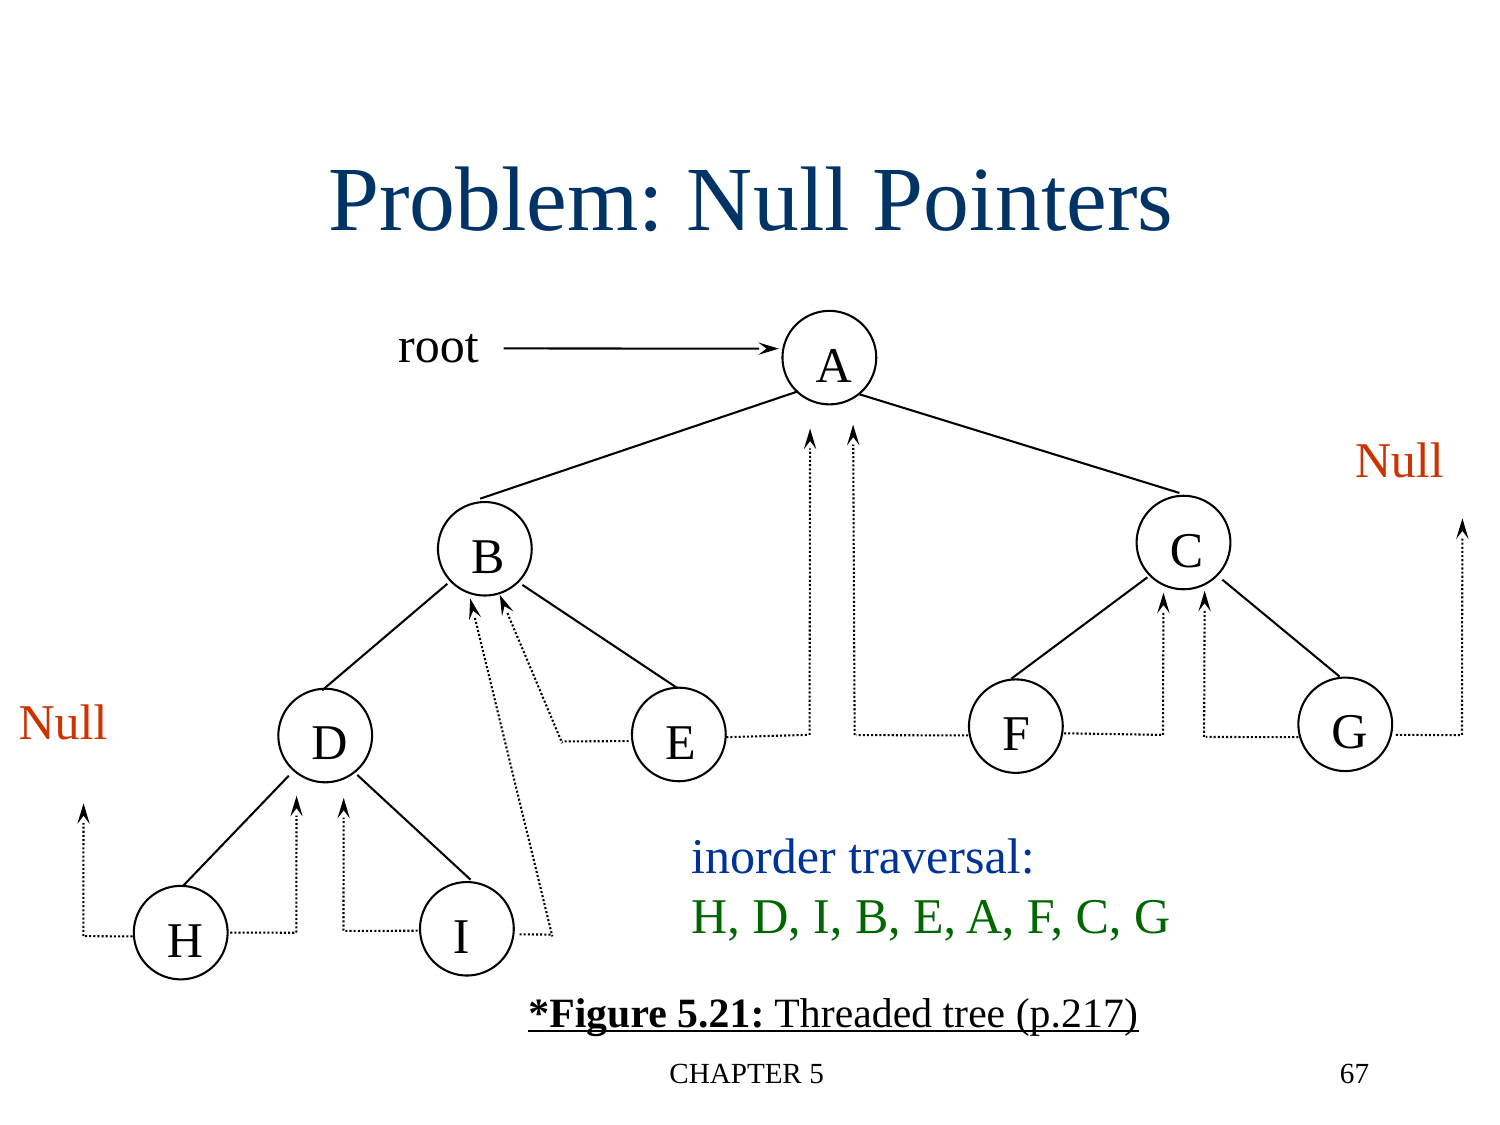

Problem: Null Pointers
root

A

Null

C

B

G

F
Null

E

D

inorder traversal:
H, D, I, B, E, A, F, C, G

I

H

*Figure 5.21: Threaded tree (p.217)
CHAPTER 5
67